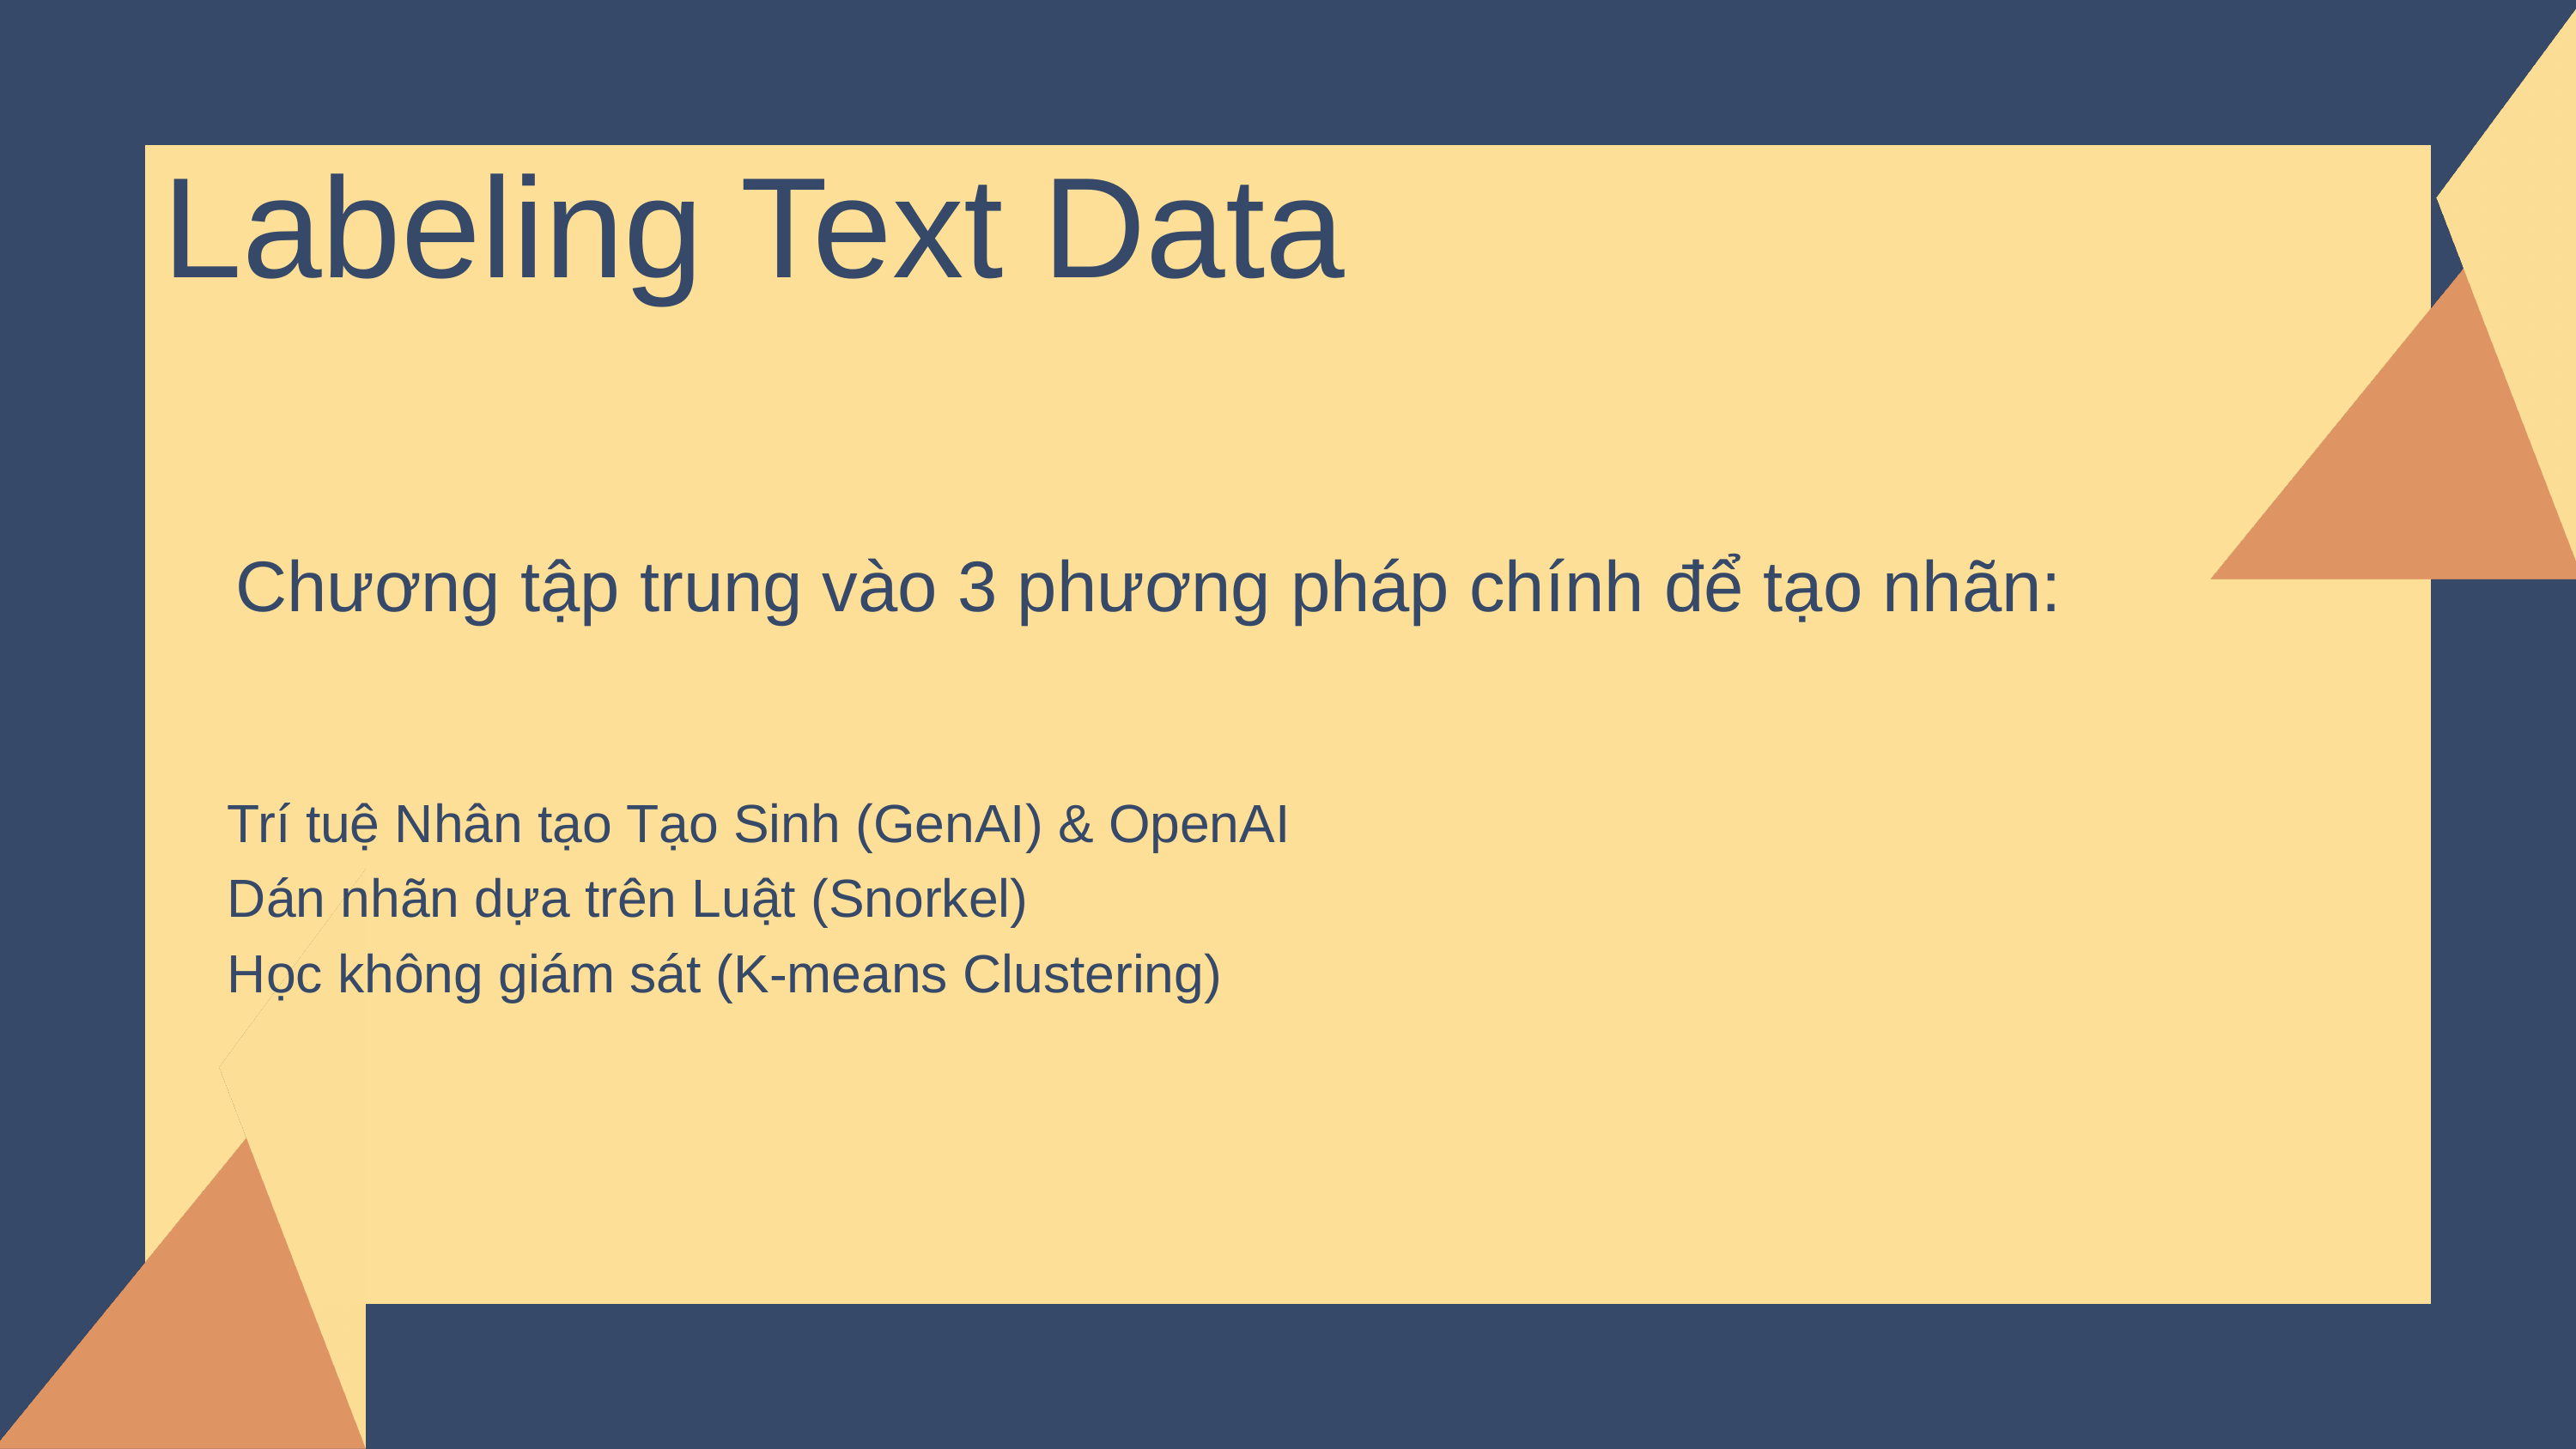

Labeling Text Data
Chương tập trung vào 3 phương pháp chính để tạo nhãn:
Trí tuệ Nhân tạo Tạo Sinh (GenAI) & OpenAI
Dán nhãn dựa trên Luật (Snorkel)
Học không giám sát (K-means Clustering)